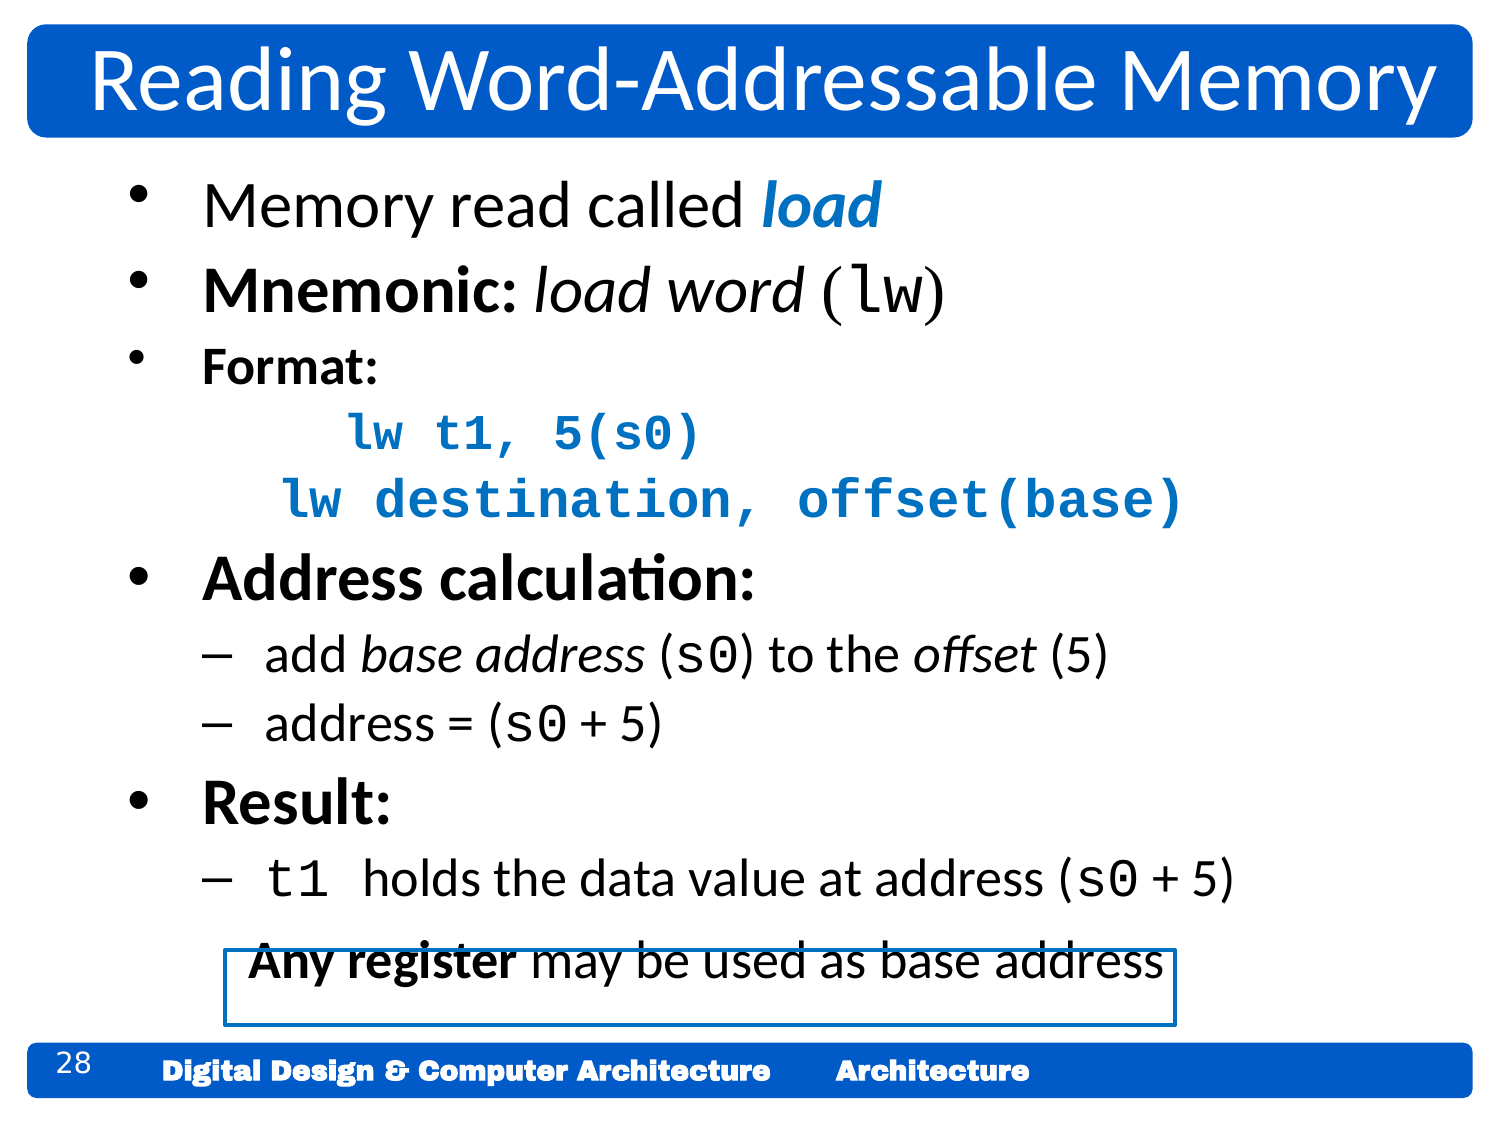

Reading Word-Addressable Memory
Memory read called load
Mnemonic: load word (lw)
Format:
	lw t1, 5(s0)
	lw destination, offset(base)
Address calculation:
add base address (s0) to the offset (5)
address = (s0 + 5)
Result:
t1 holds the data value at address (s0 + 5)

                                        Any register may be used as base address

28